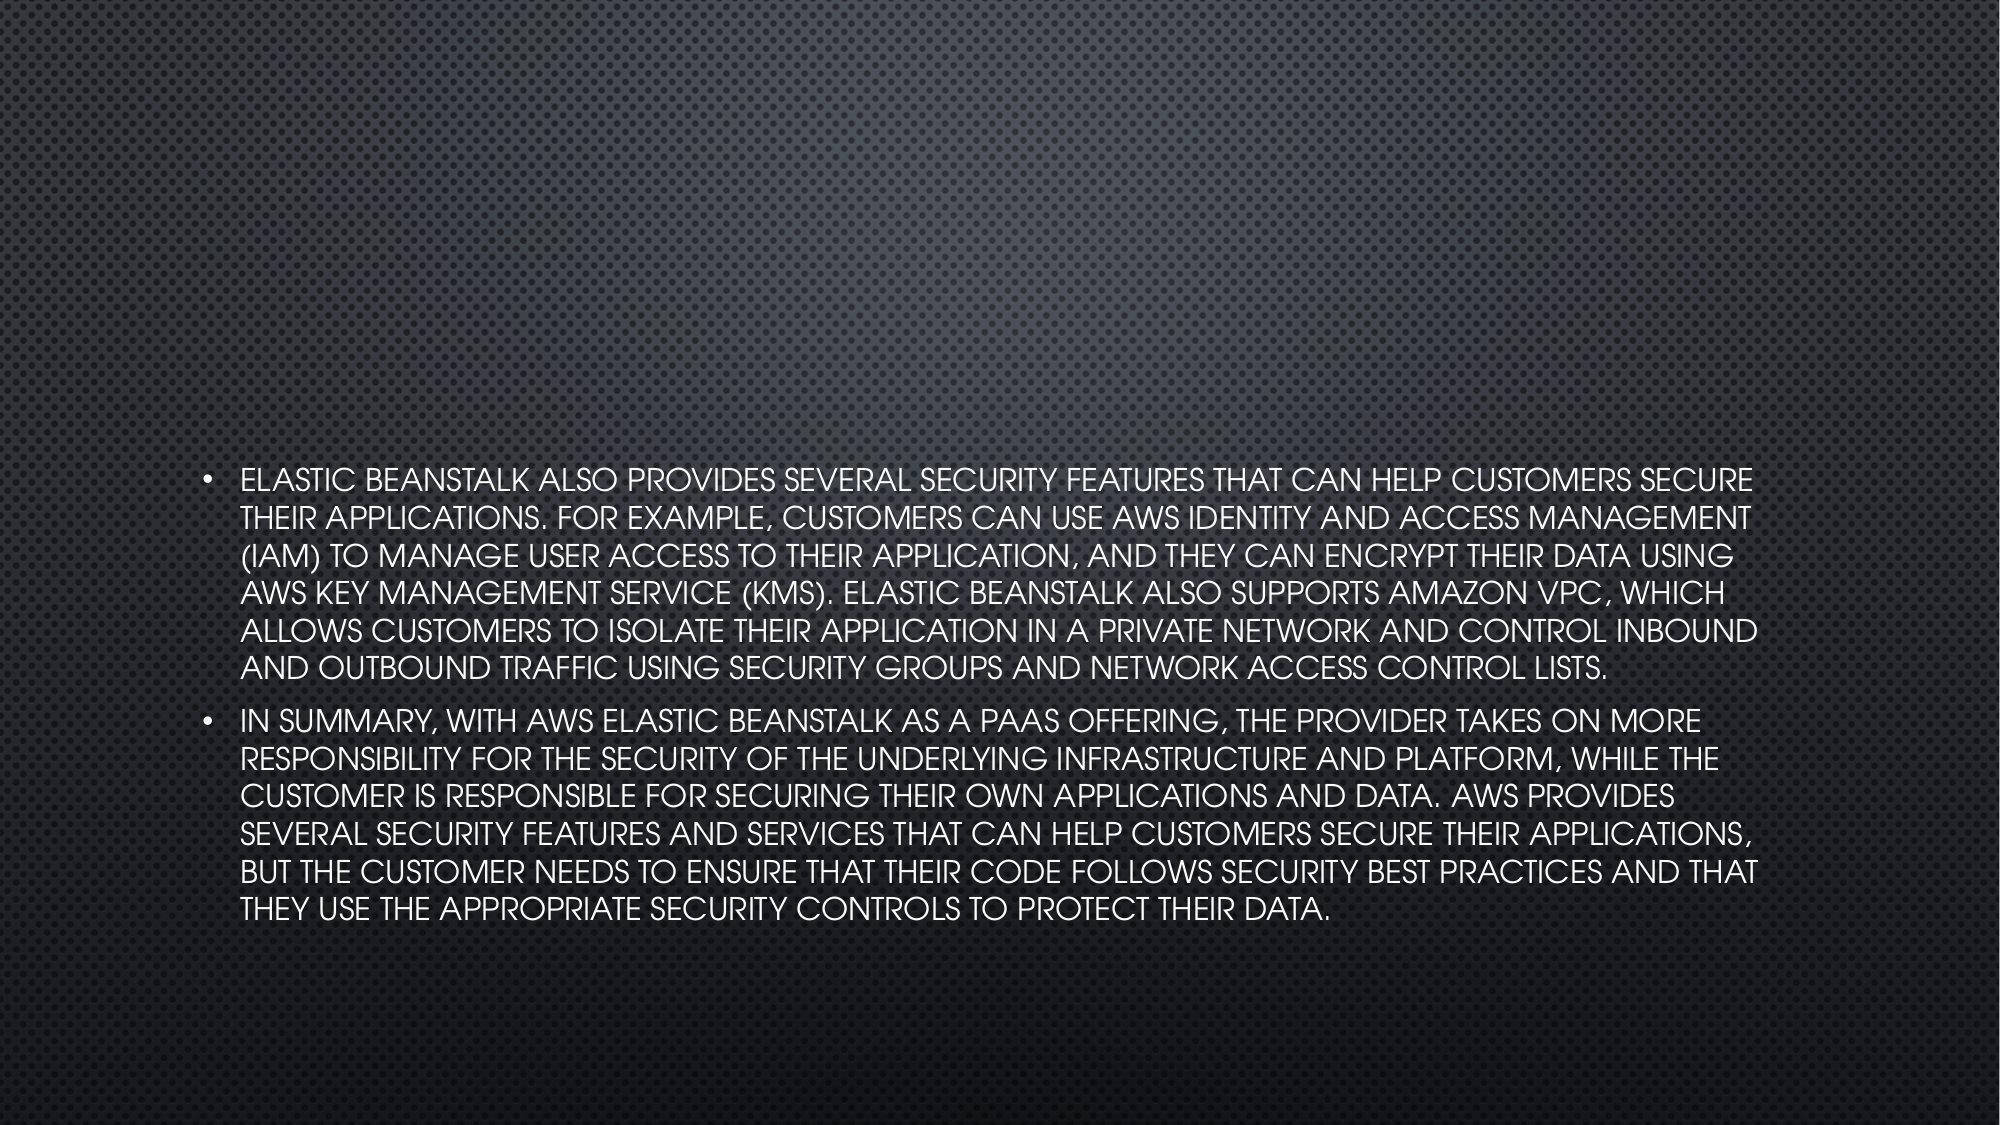

#
Elastic Beanstalk also provides several security features that can help customers secure their applications. For example, customers can use AWS Identity and Access Management (IAM) to manage user access to their application, and they can encrypt their data using AWS Key Management Service (KMS). Elastic Beanstalk also supports Amazon VPC, which allows customers to isolate their application in a private network and control inbound and outbound traffic using security groups and network access control lists.
In summary, with AWS Elastic Beanstalk as a PaaS offering, the provider takes on more responsibility for the security of the underlying infrastructure and platform, while the customer is responsible for securing their own applications and data. AWS provides several security features and services that can help customers secure their applications, but the customer needs to ensure that their code follows security best practices and that they use the appropriate security controls to protect their data.